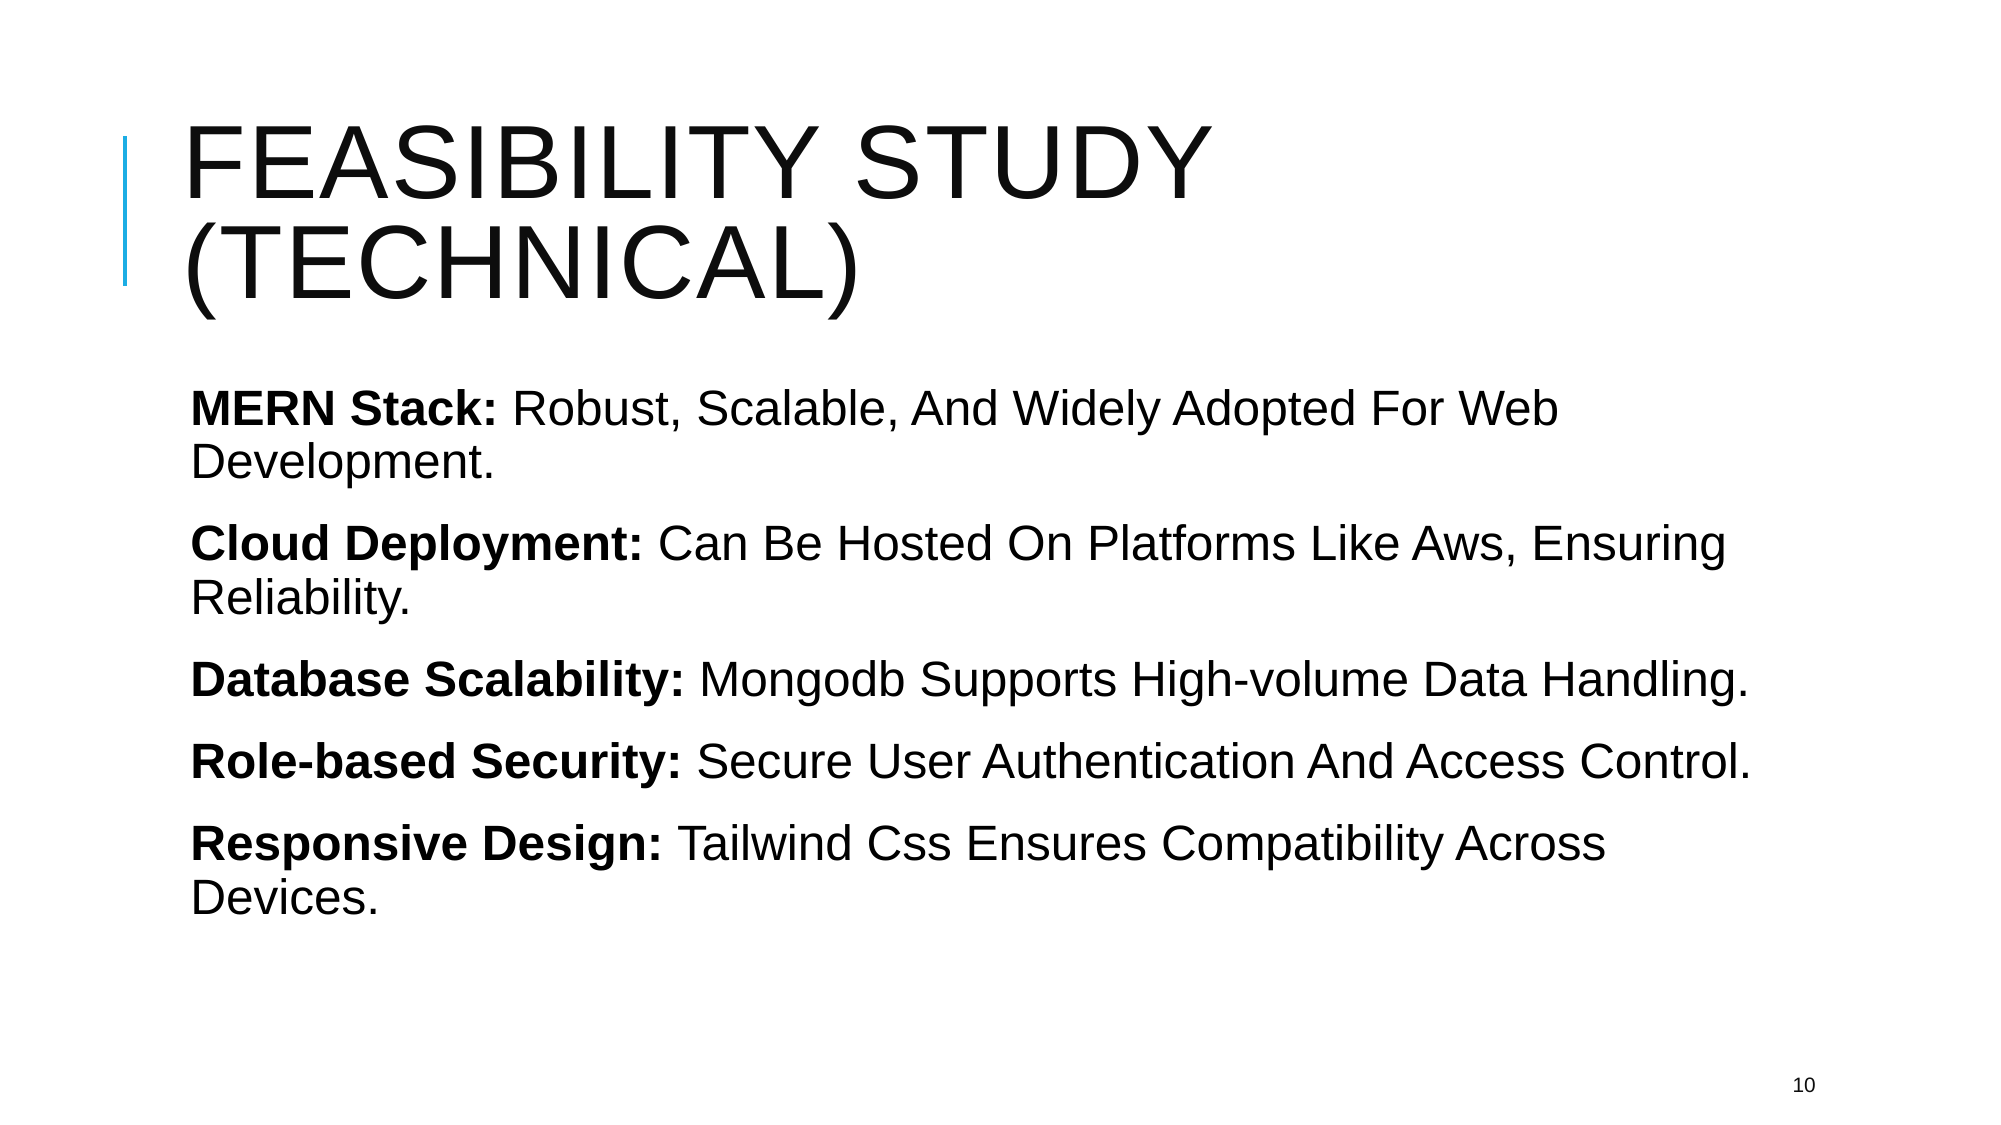

# Feasibility Study (Technical)
MERN Stack: Robust, Scalable, And Widely Adopted For Web Development.
Cloud Deployment: Can Be Hosted On Platforms Like Aws, Ensuring Reliability.
Database Scalability: Mongodb Supports High-volume Data Handling.
Role-based Security: Secure User Authentication And Access Control.
Responsive Design: Tailwind Css Ensures Compatibility Across Devices.
10